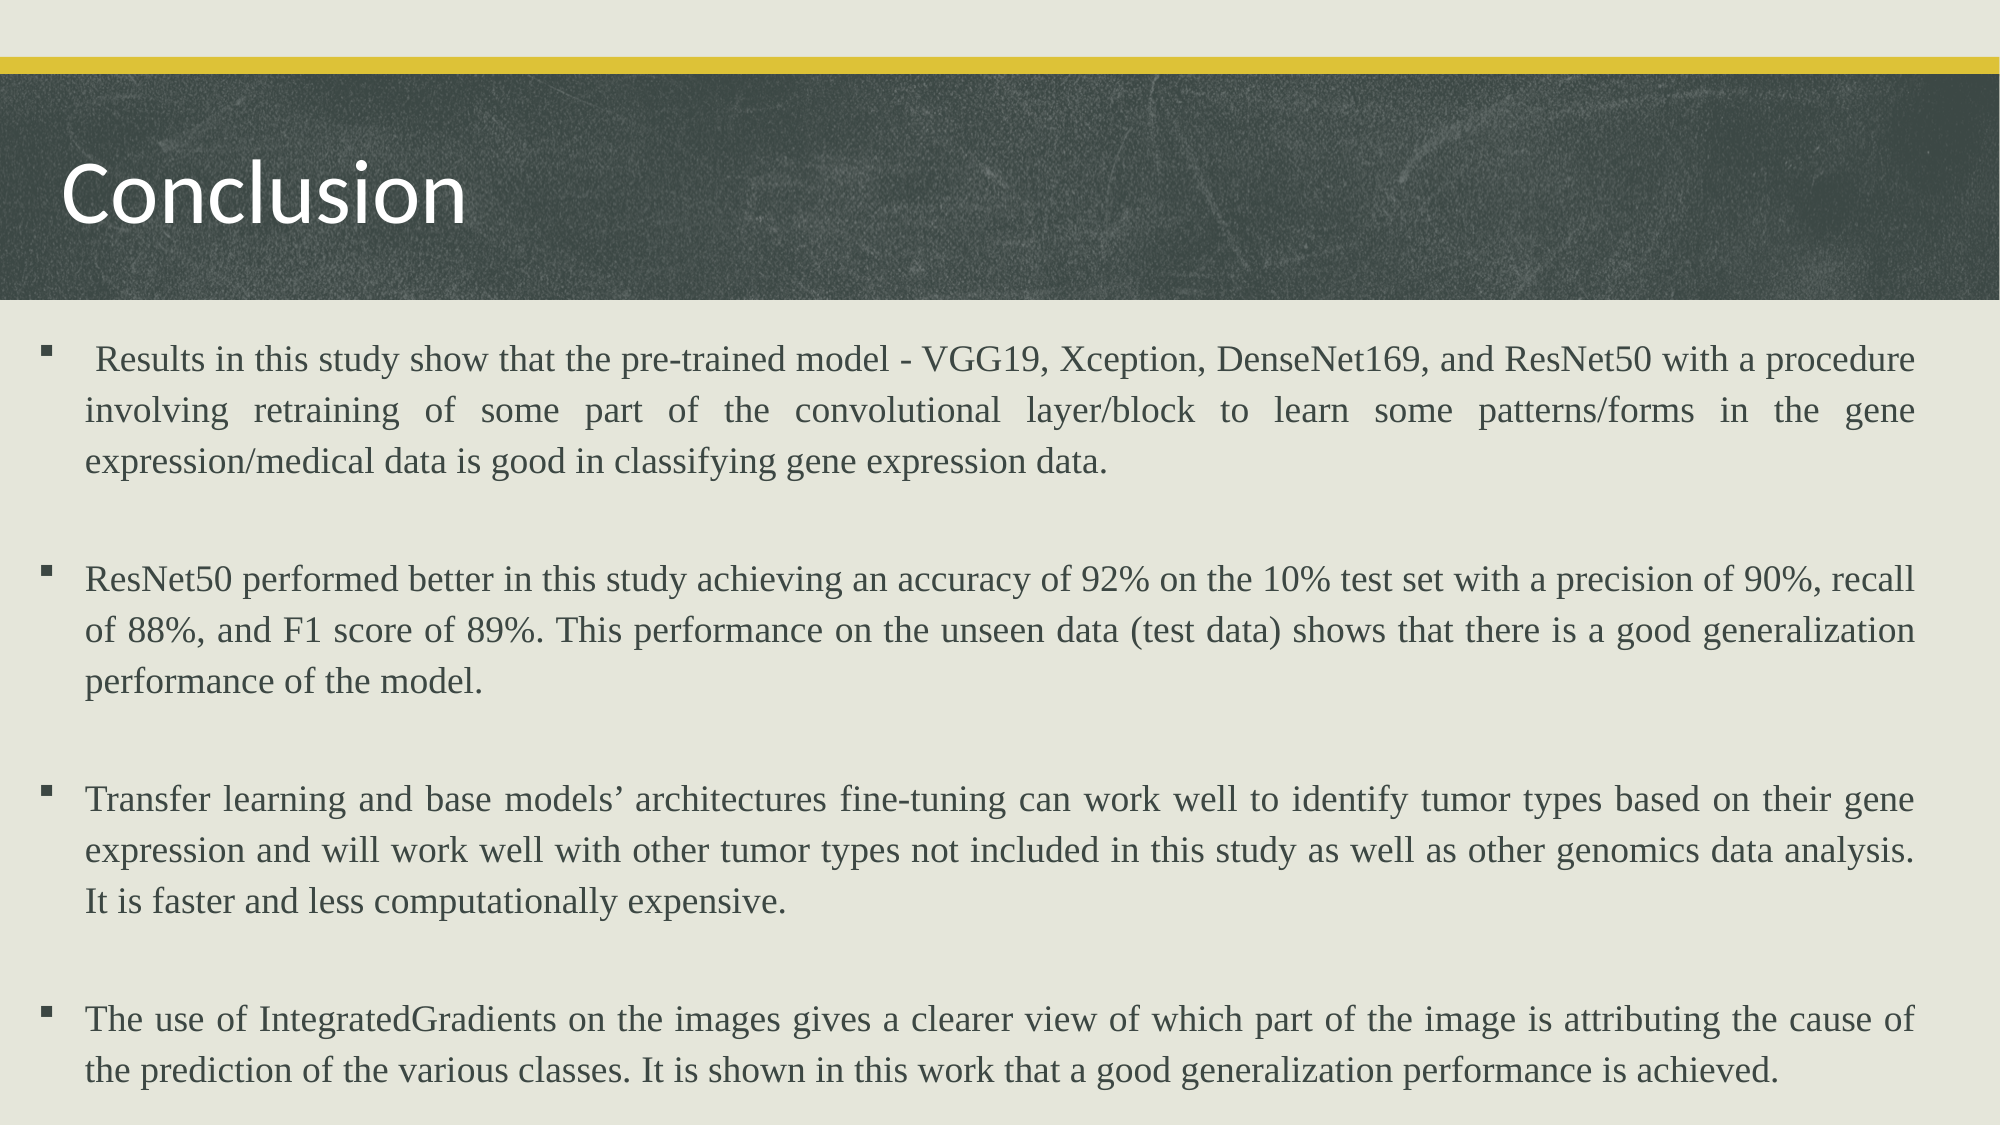

# Conclusion
 Results in this study show that the pre-trained model - VGG19, Xception, DenseNet169, and ResNet50 with a procedure involving retraining of some part of the convolutional layer/block to learn some patterns/forms in the gene expression/medical data is good in classifying gene expression data.

ResNet50 performed better in this study achieving an accuracy of 92% on the 10% test set with a precision of 90%, recall of 88%, and F1 score of 89%. This performance on the unseen data (test data) shows that there is a good generalization performance of the model.

Transfer learning and base models’ architectures fine-tuning can work well to identify tumor types based on their gene expression and will work well with other tumor types not included in this study as well as other genomics data analysis. It is faster and less computationally expensive.

The use of IntegratedGradients on the images gives a clearer view of which part of the image is attributing the cause of the prediction of the various classes. It is shown in this work that a good generalization performance is achieved.